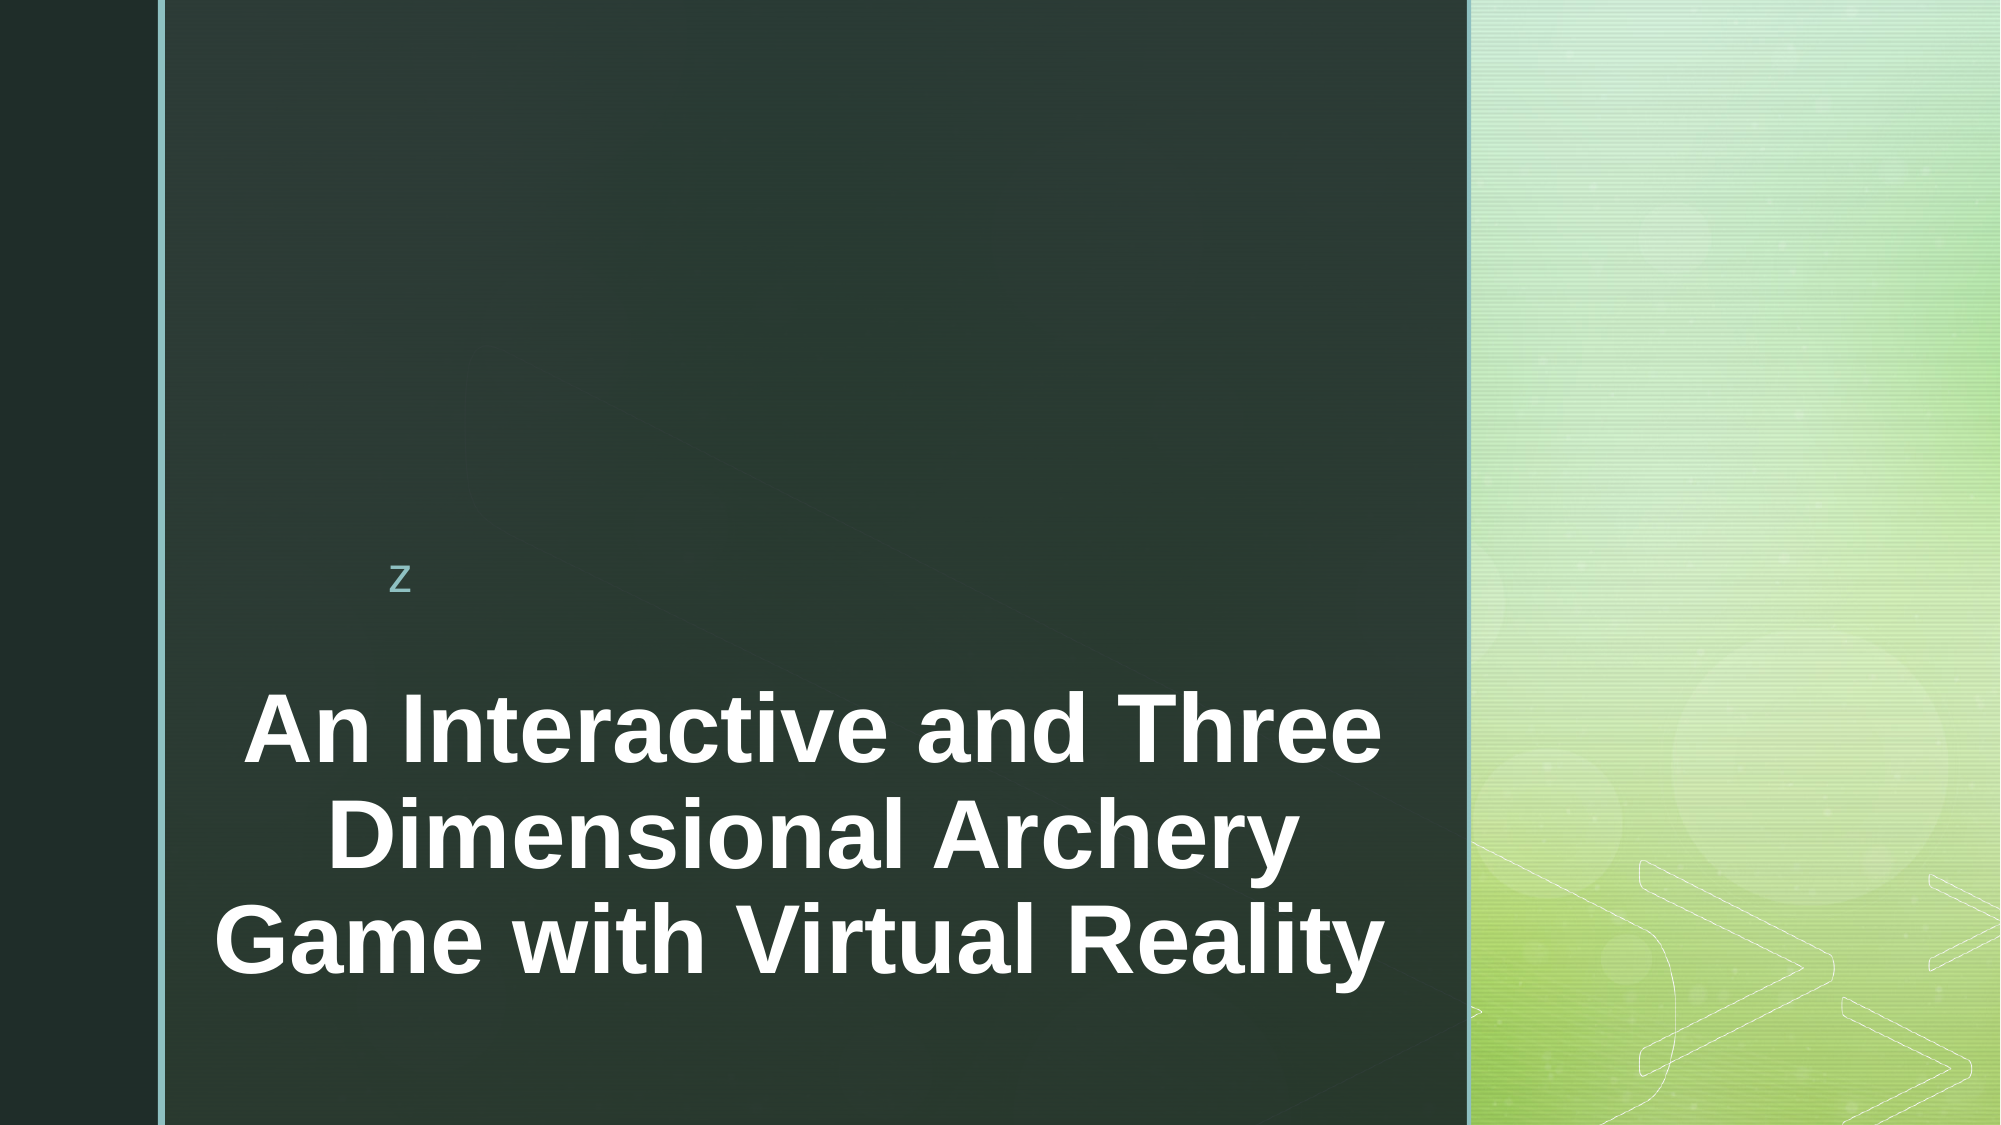

# An Interactive and Three Dimensional Archery Game with Virtual Reality